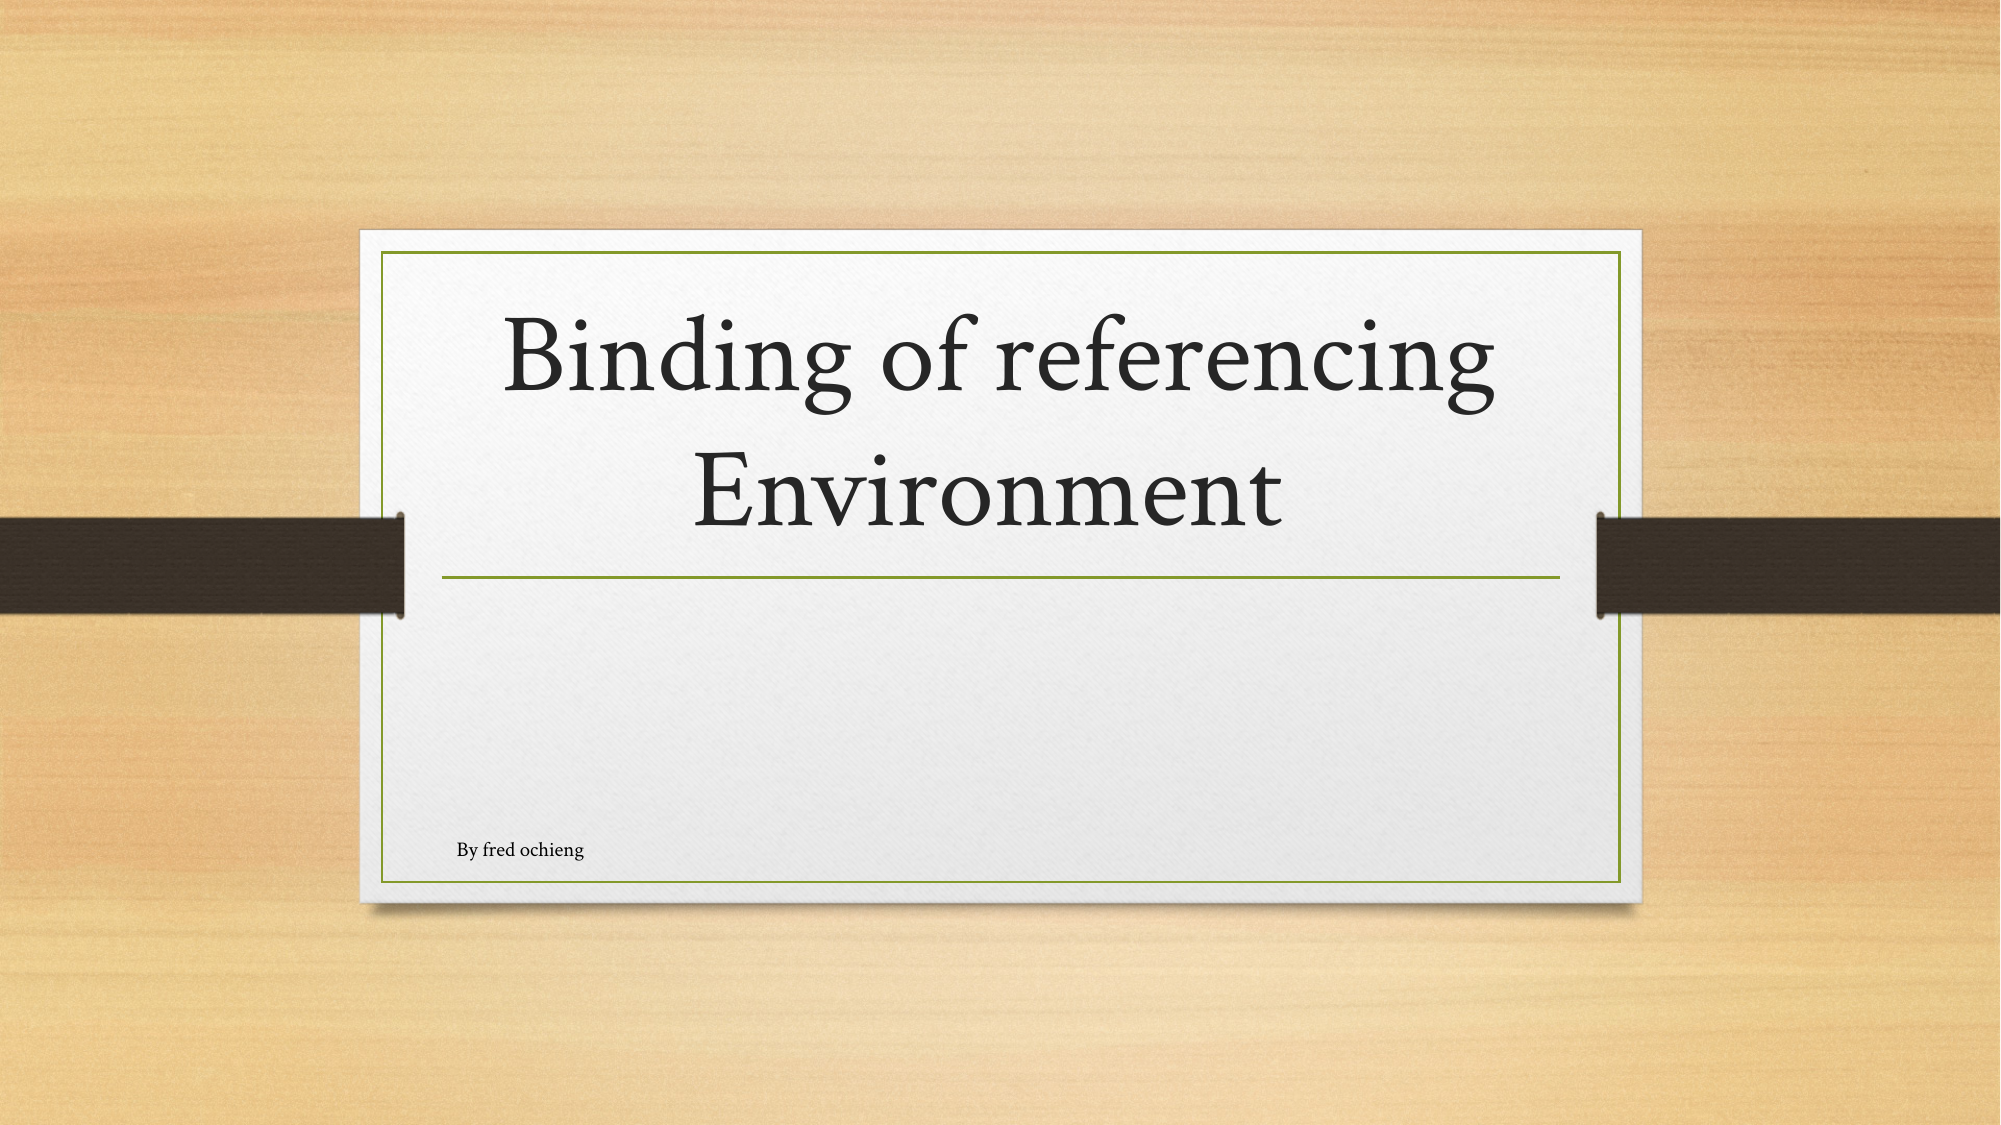

# Binding of referencing Environment

By fred ochieng